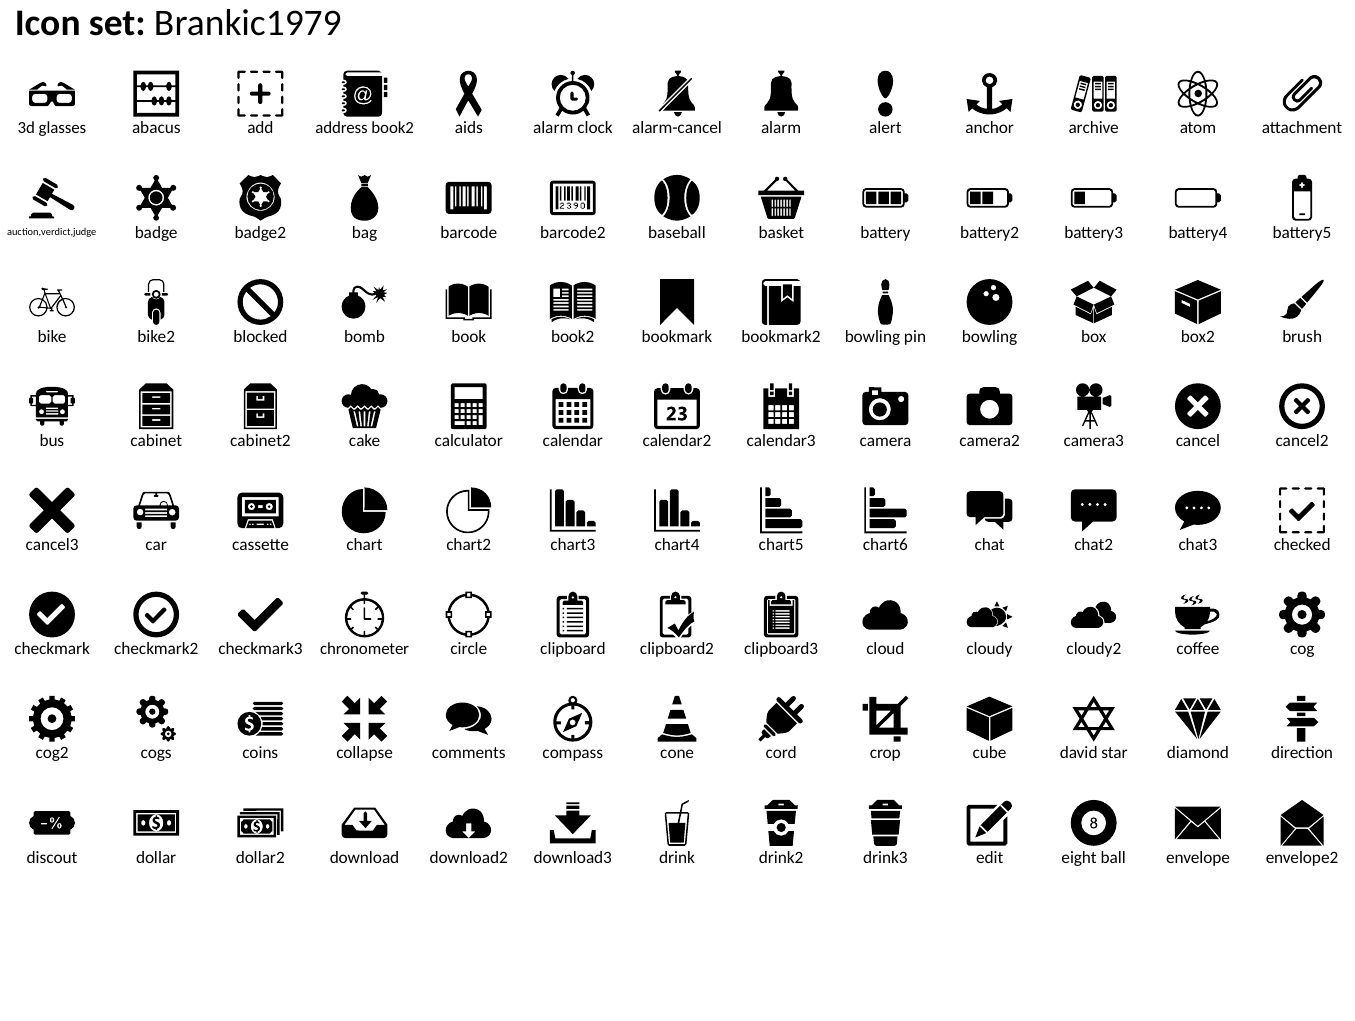

Icon set: Brankic1979

3d glasses
abacus
add
address book2
aids
alarm clock
alarm-cancel
alarm
alert
anchor
archive
atom
attachment

auction,verdict,judge
badge
badge2
bag
barcode
barcode2
baseball
basket
battery
battery2
battery3
battery4
battery5

bike
bike2
blocked
bomb
book
book2
bookmark
bookmark2
bowling pin
bowling
box
box2
brush

bus
cabinet
cabinet2
cake
calculator
calendar
calendar2
calendar3
camera
camera2
camera3
cancel
cancel2

cancel3
car
cassette
chart
chart2
chart3
chart4
chart5
chart6
chat
chat2
chat3
checked

checkmark
checkmark2
checkmark3
chronometer
circle
clipboard
clipboard2
clipboard3
cloud
cloudy
cloudy2
coffee
cog

cog2
cogs
coins
collapse
comments
compass
cone
cord
crop
cube
david star
diamond
direction

discout
dollar
dollar2
download
download2
download3
drink
drink2
drink3
edit
eight ball
envelope
envelope2